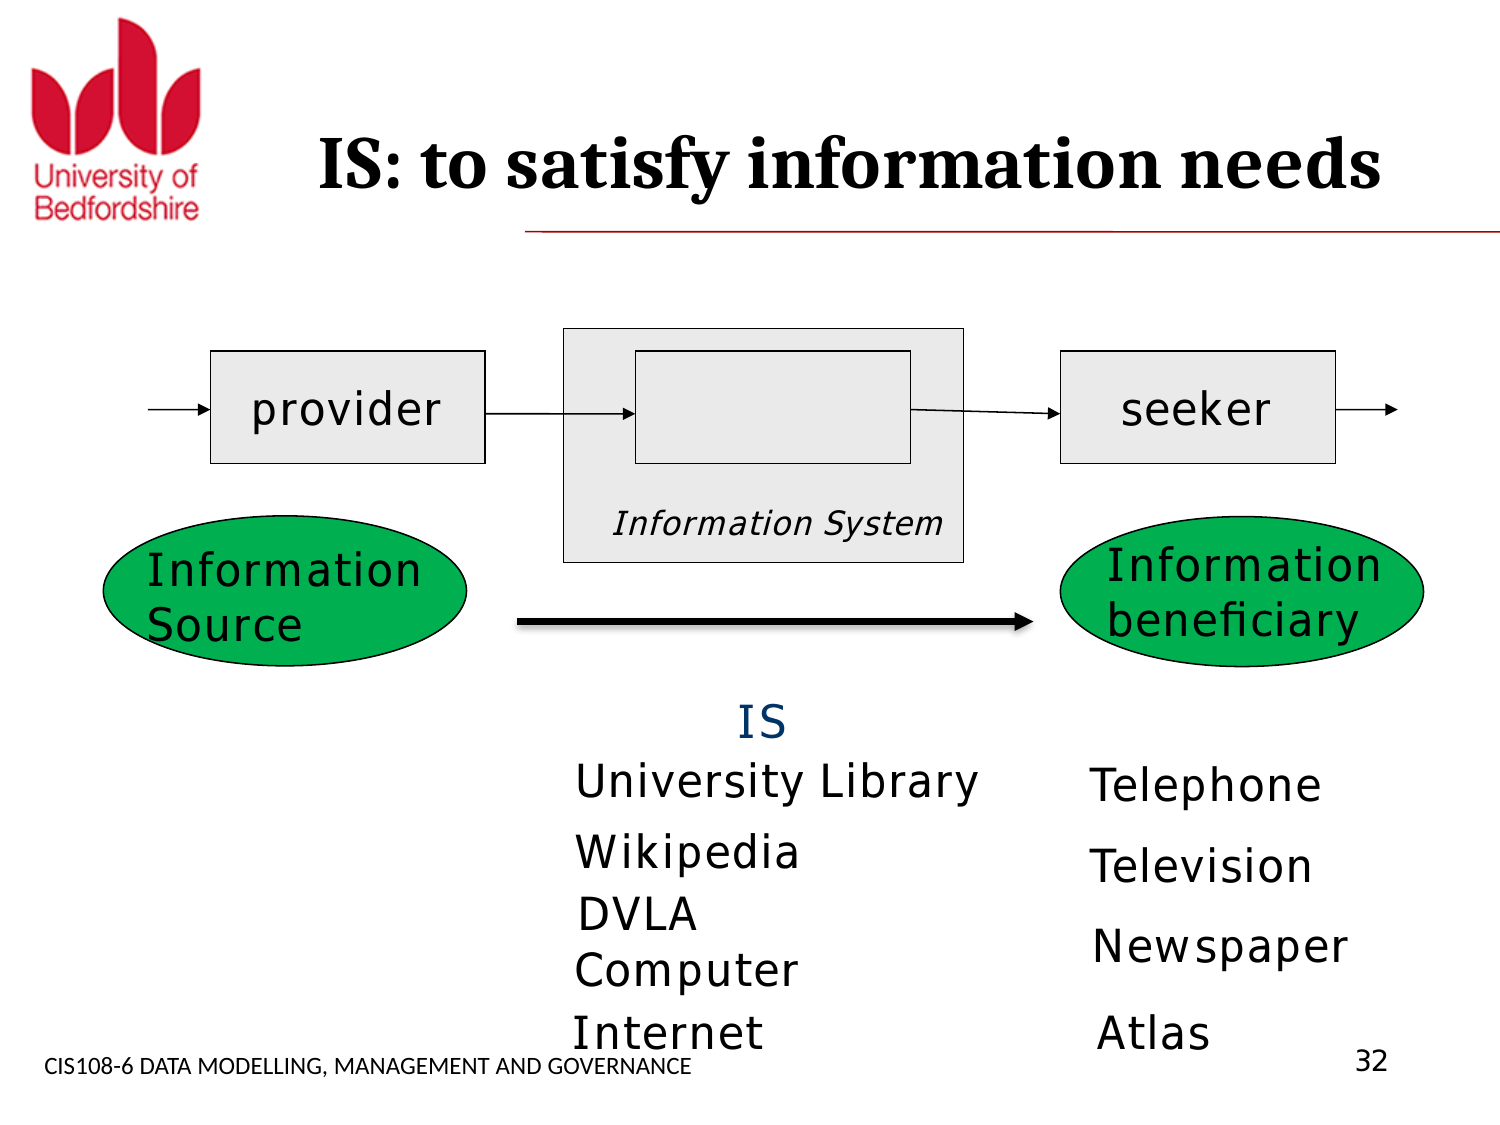

# IS: to satisfy information needs

IS

provider

seeker

Information System

Information beneficiary
Information Source
University Library
Telephone
Wikipedia
Television
DVLA
Newspaper
Computer
Atlas
Internet
CIS108-6 DATA MODELLING, MANAGEMENT AND GOVERNANCE